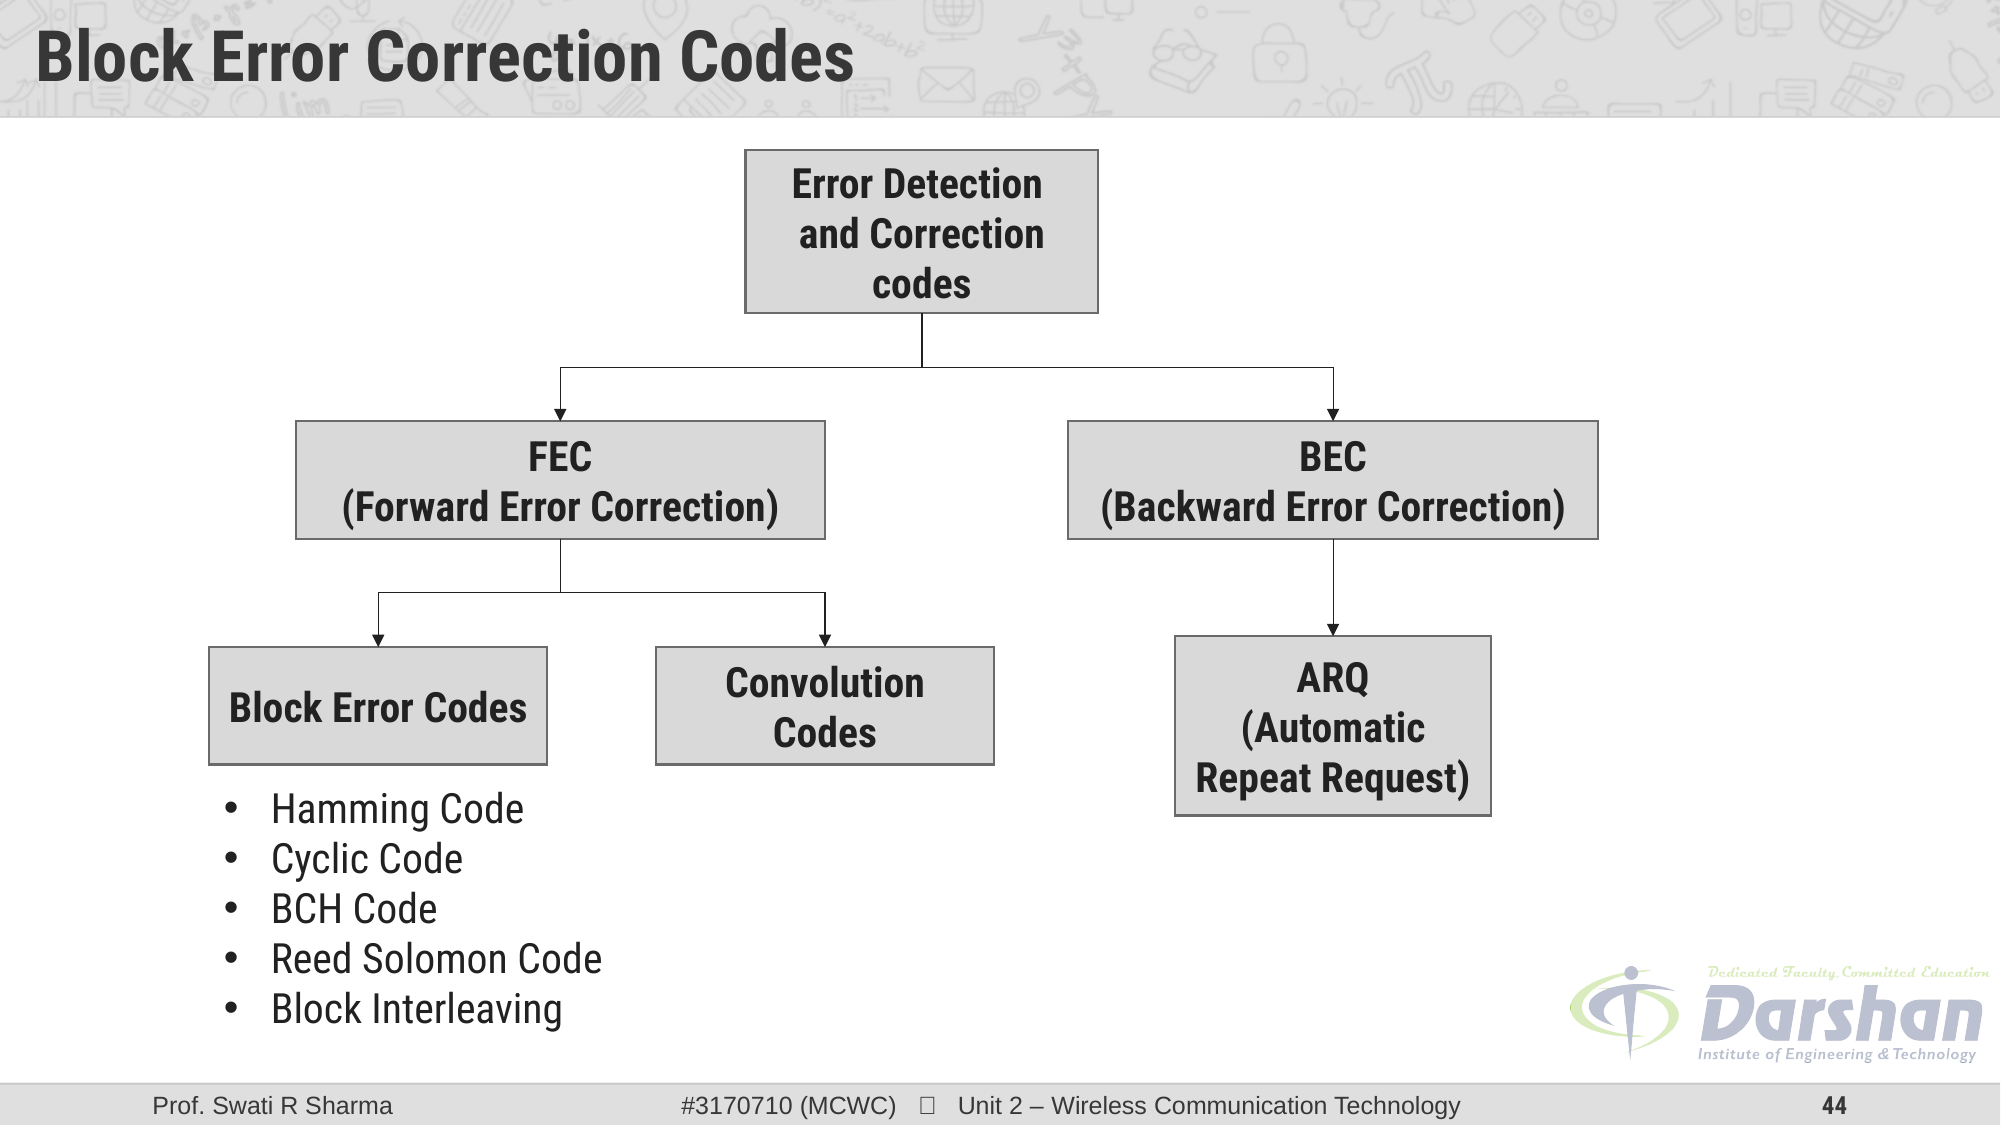

# Block Error Correction Codes
Error Detection
and Correction
codes
FEC
(Forward Error Correction)
BEC
(Backward Error Correction)
ARQ
(Automatic Repeat Request)
Block Error Codes
Convolution Codes
Hamming Code
Cyclic Code
BCH Code
Reed Solomon Code
Block Interleaving